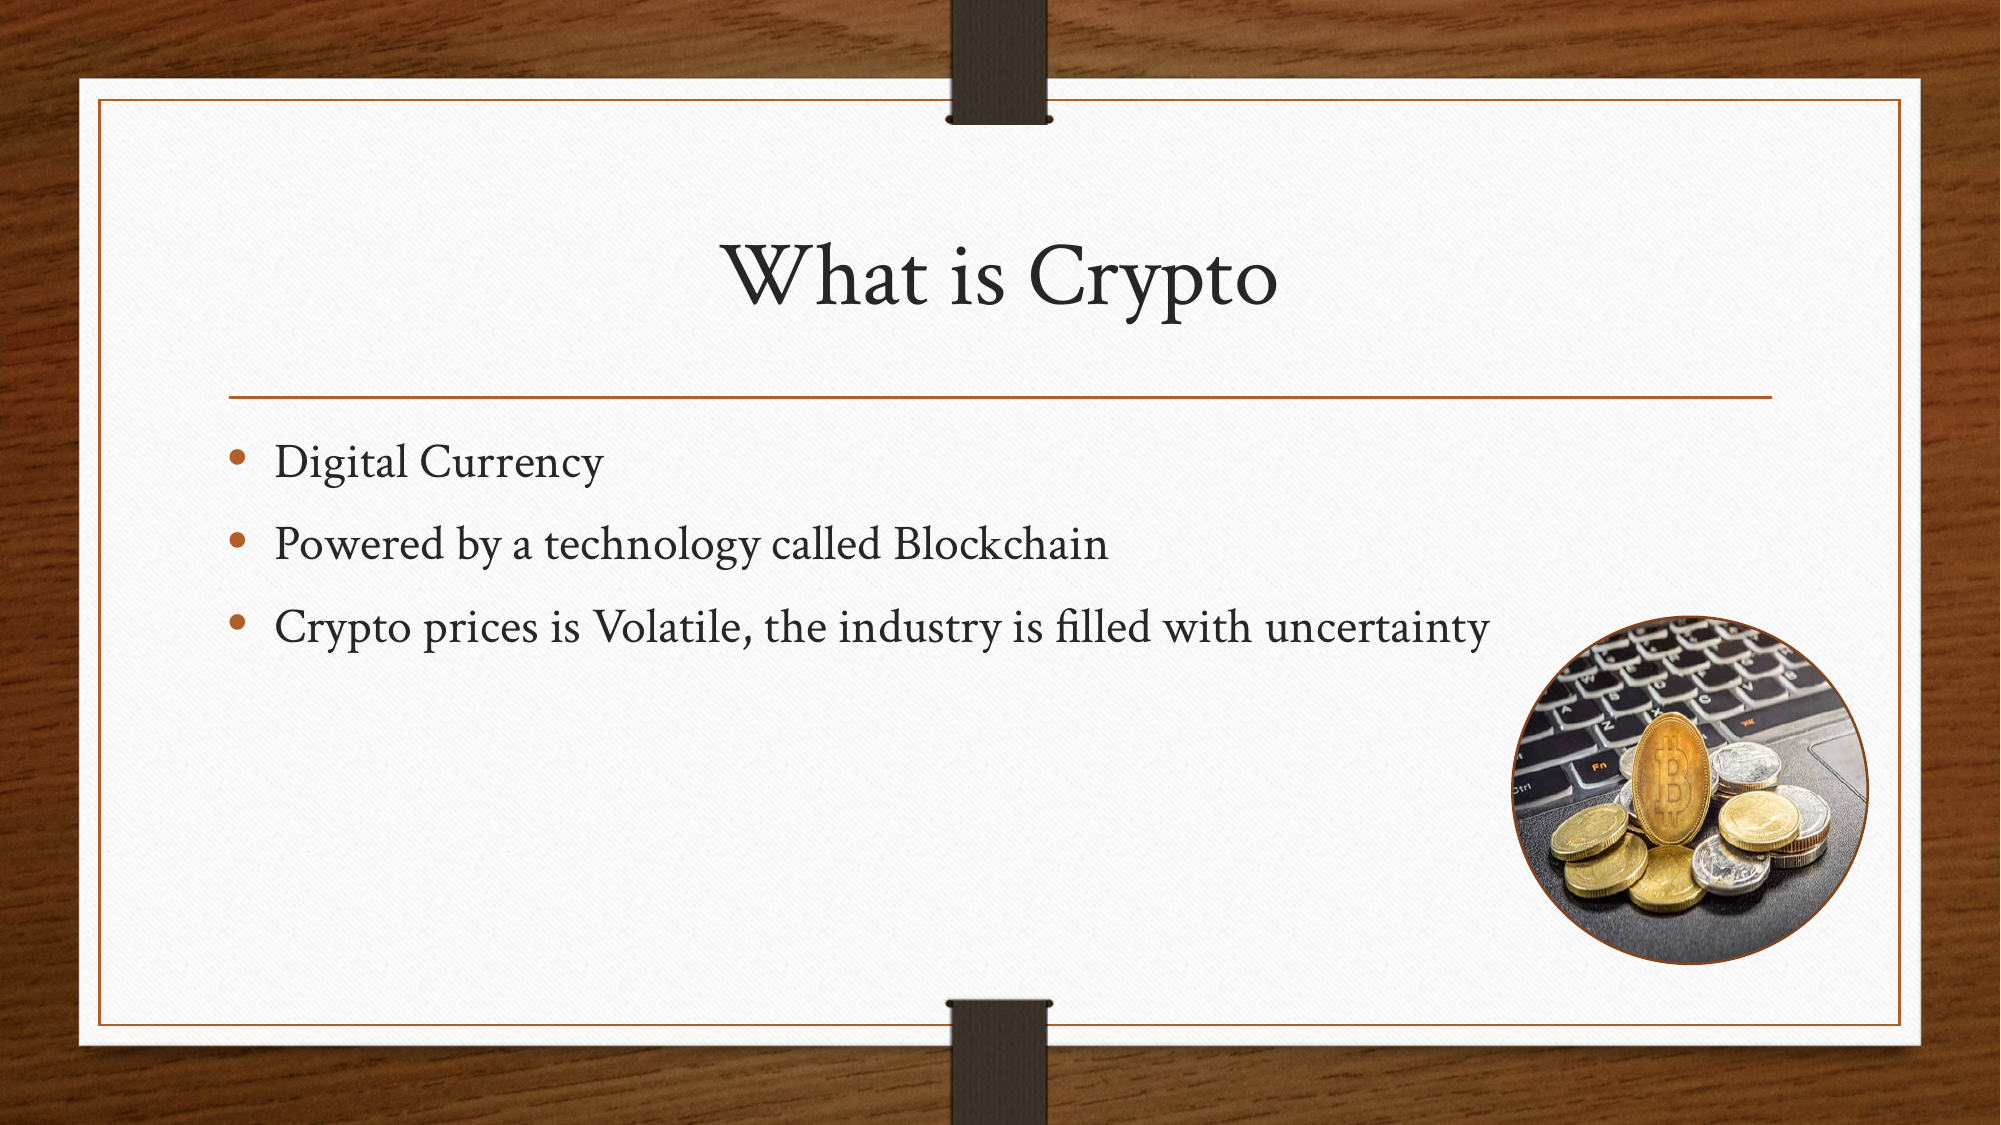

# What is Crypto
Digital Currency
Powered by a technology called Blockchain
Crypto prices is Volatile, the industry is filled with uncertainty